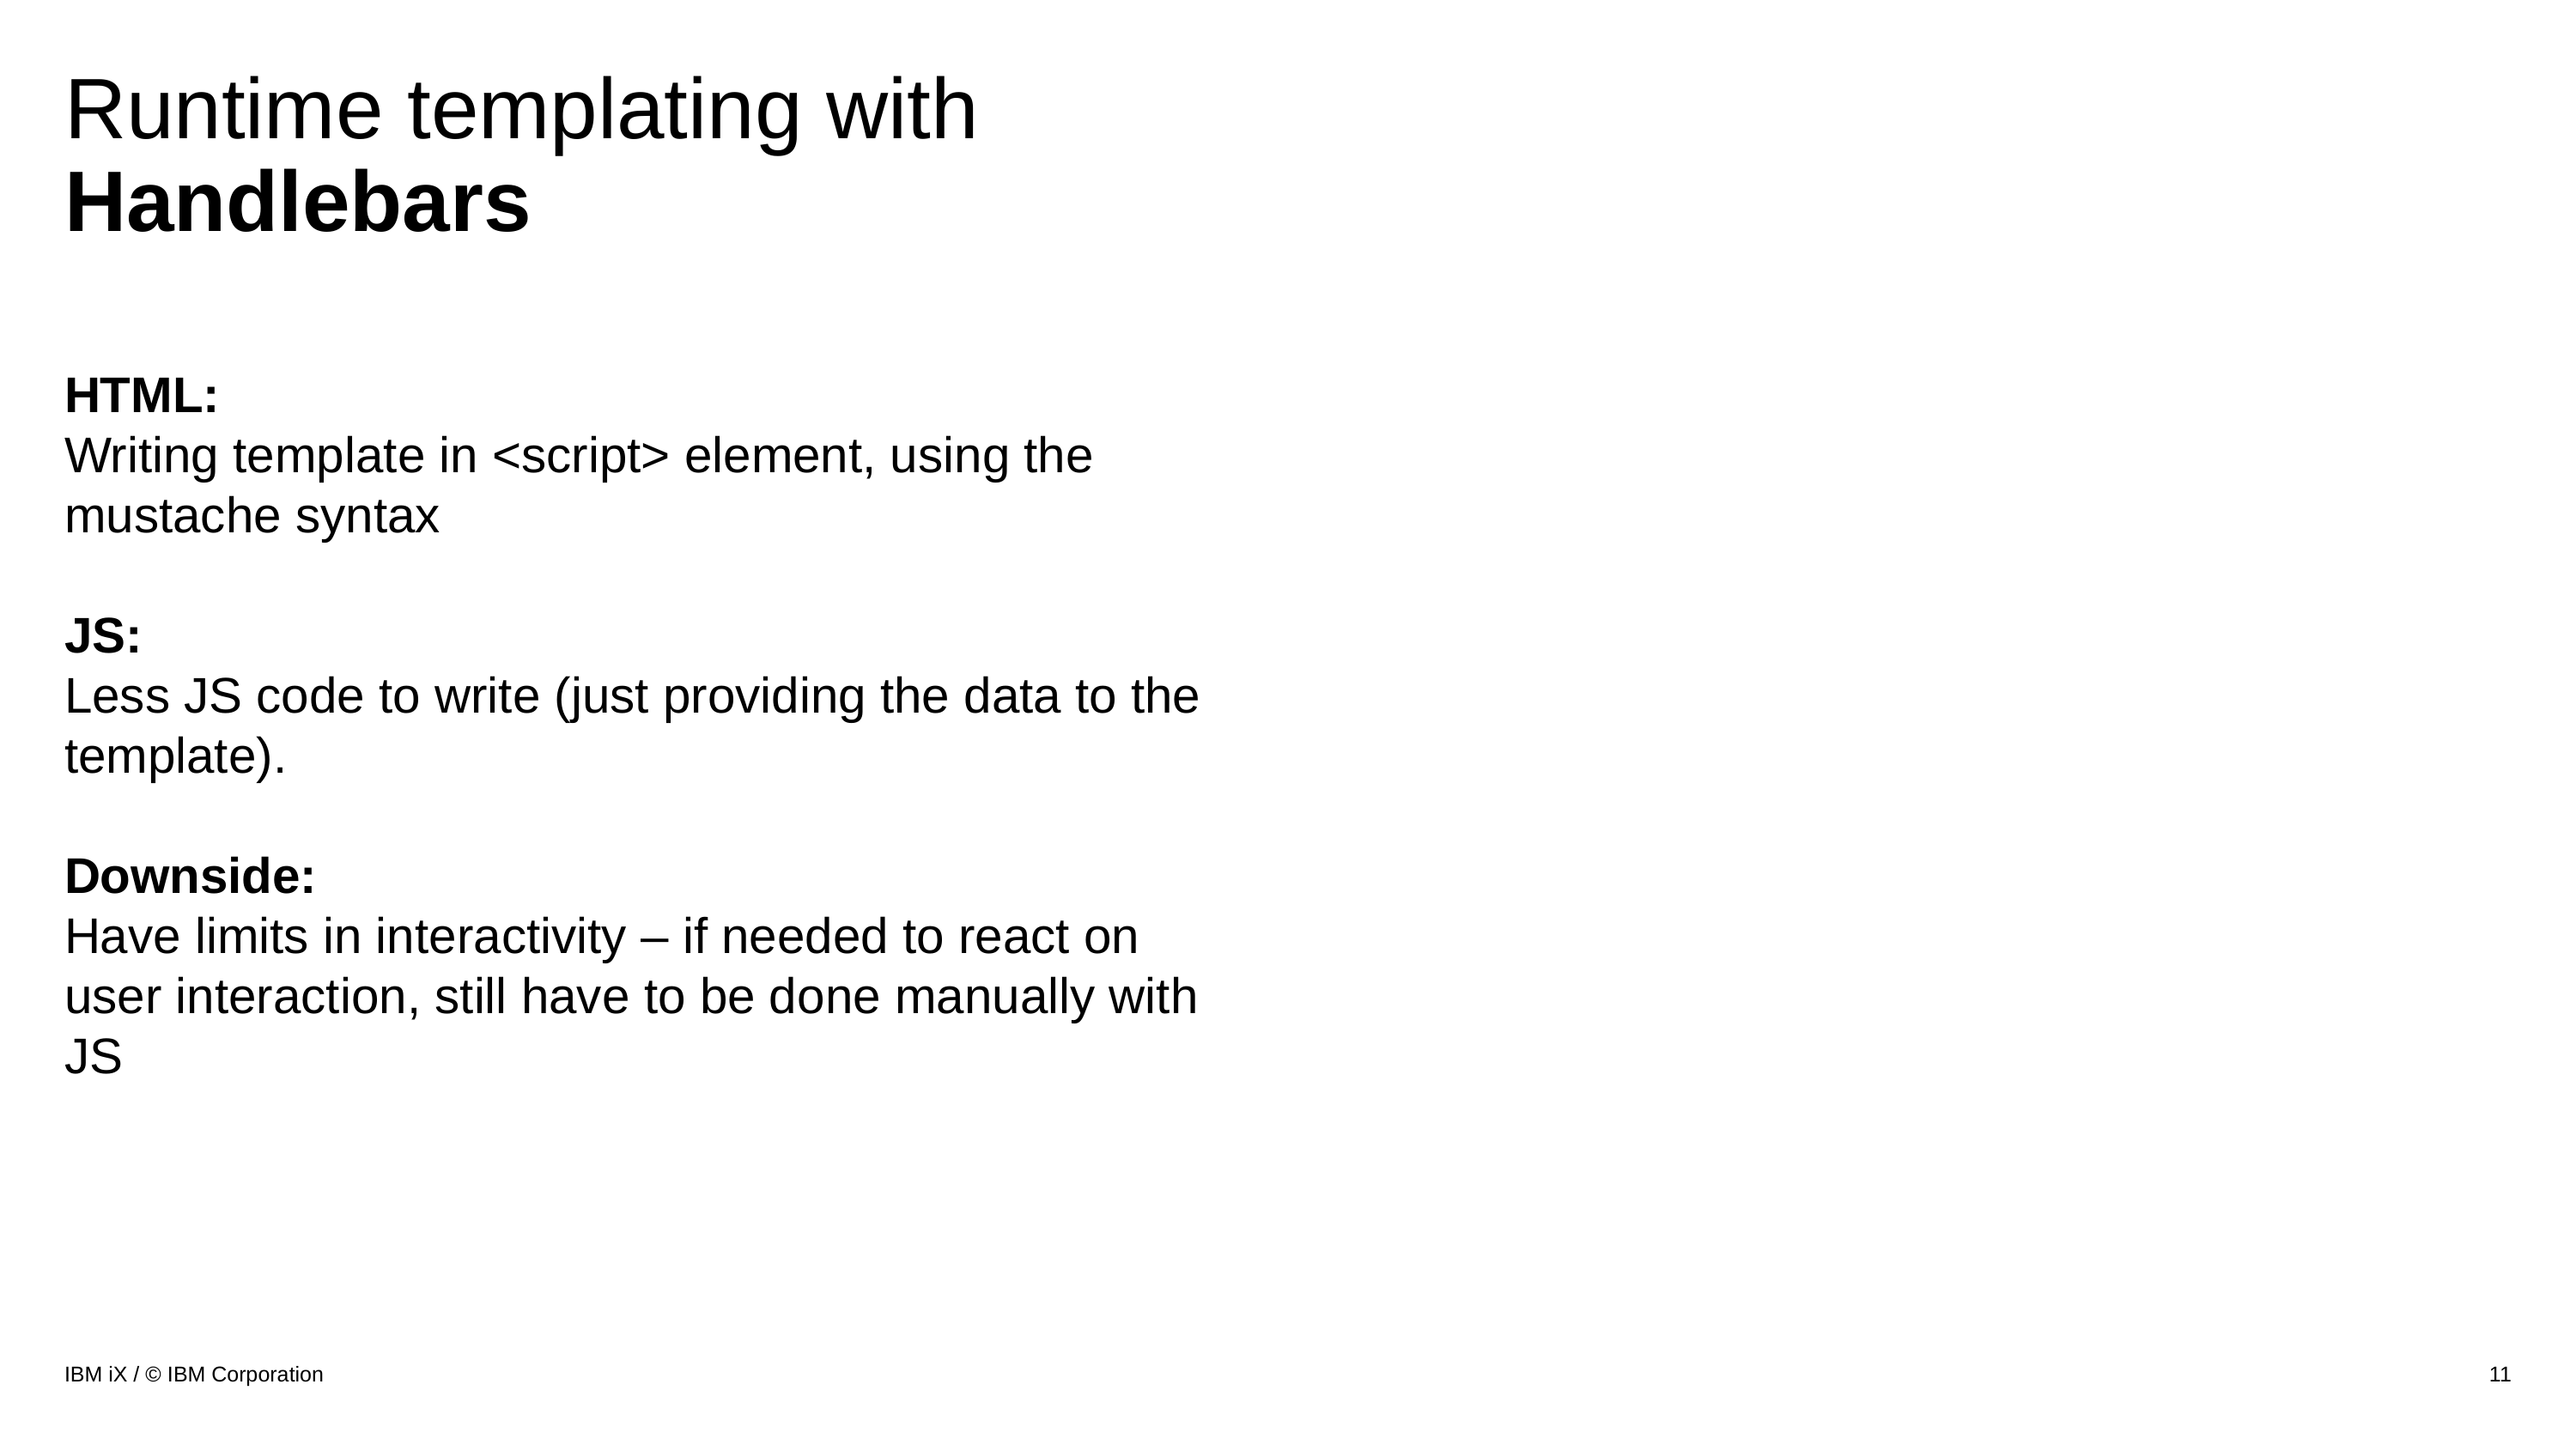

# Runtime templating with Handlebars
HTML:
Writing template in <script> element, using the mustache syntax

JS:
Less JS code to write (just providing the data to the template).

Downside:
Have limits in interactivity – if needed to react on user interaction, still have to be done manually with JS

IBM iX / © IBM Corporation
11